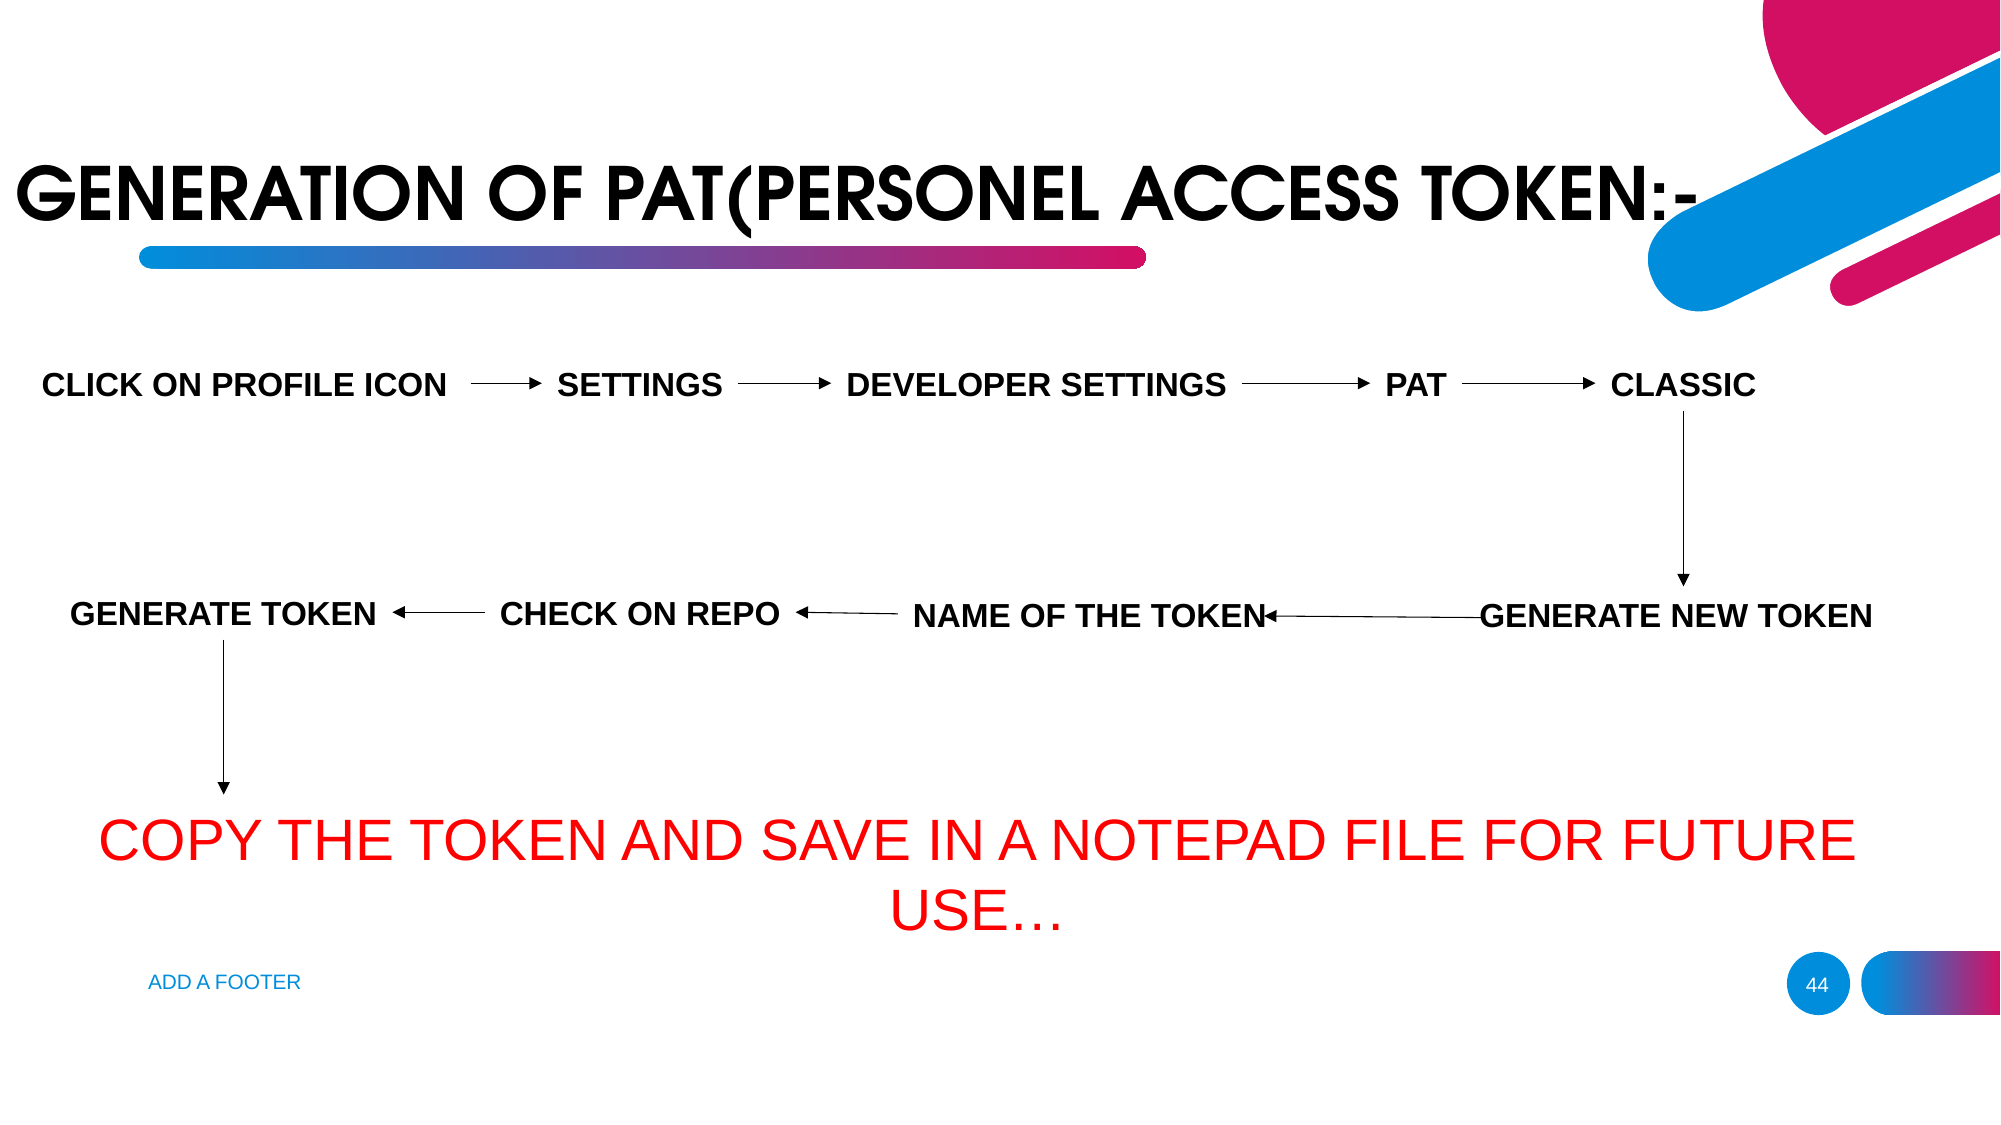

# GENERATION OF PAT(PERSONEL ACCESS TOKEN:-
CLICK ON PROFILE ICON
SETTINGS
DEVELOPER SETTINGS
PAT
CLASSIC
GENERATE TOKEN
CHECK ON REPO
NAME OF THE TOKEN
GENERATE NEW TOKEN
COPY THE TOKEN AND SAVE IN A NOTEPAD FILE FOR FUTURE USE…
ADD A FOOTER
44